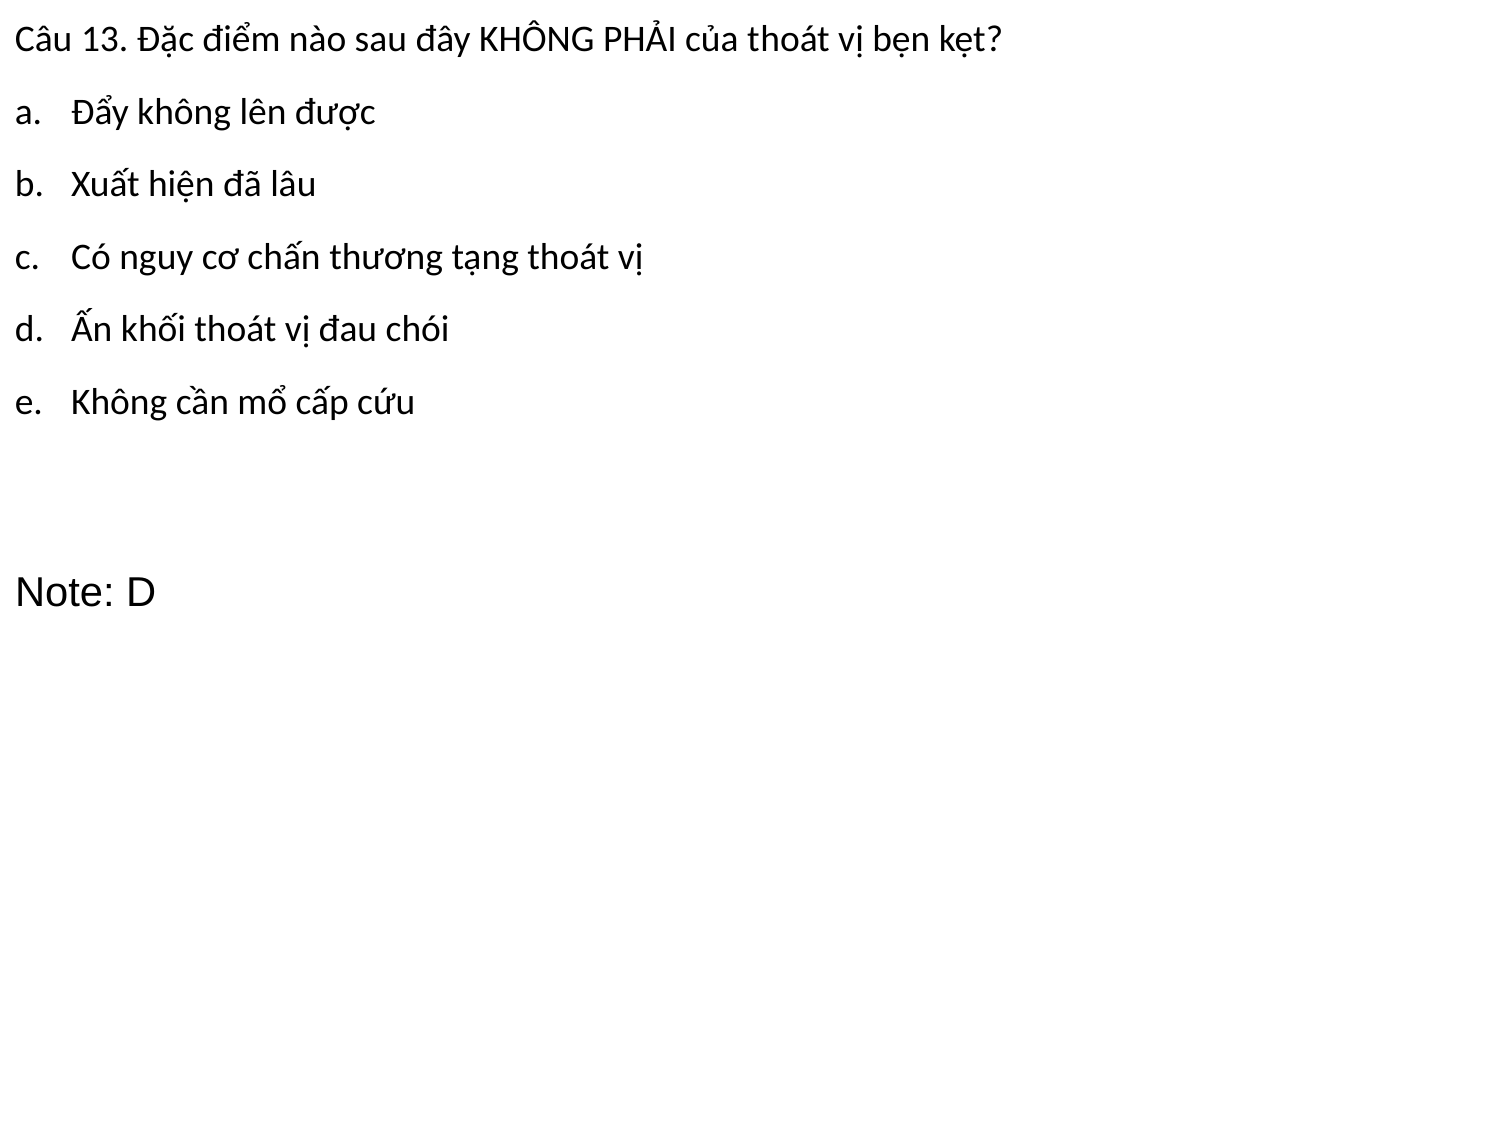

Câu 13. Đặc điểm nào sau đây KHÔNG PHẢI của thoát vị bẹn kẹt?
Đẩy không lên được
Xuất hiện đã lâu
Có nguy cơ chấn thương tạng thoát vị
Ấn khối thoát vị đau chói
Không cần mổ cấp cứu
Note: D